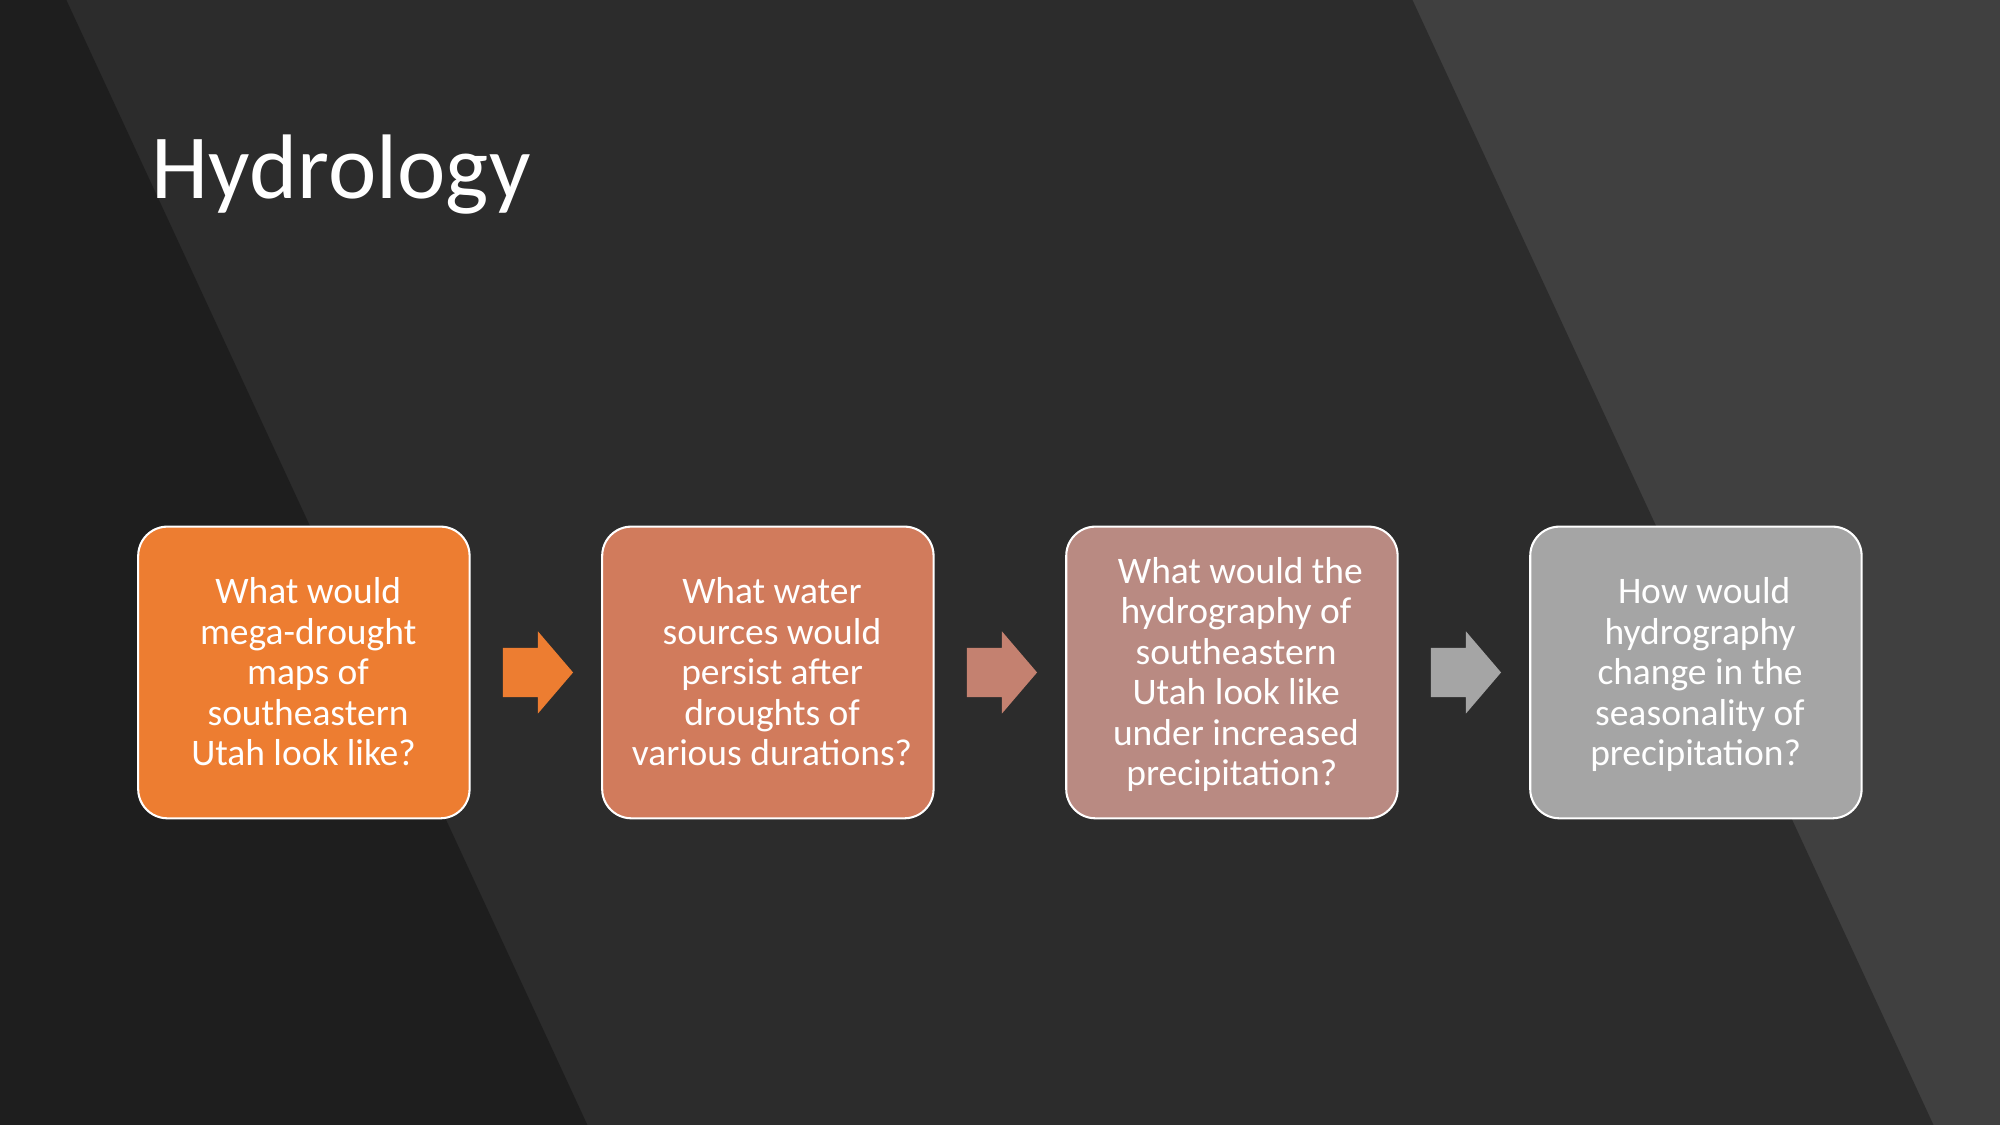

# Hydrology
What would mega-drought maps of southeastern Utah look like?

What water sources would persist after droughts of various durations?

 What would the hydrography of southeastern Utah look like under increased precipitation?

 How would hydrography change in the seasonality of precipitation?